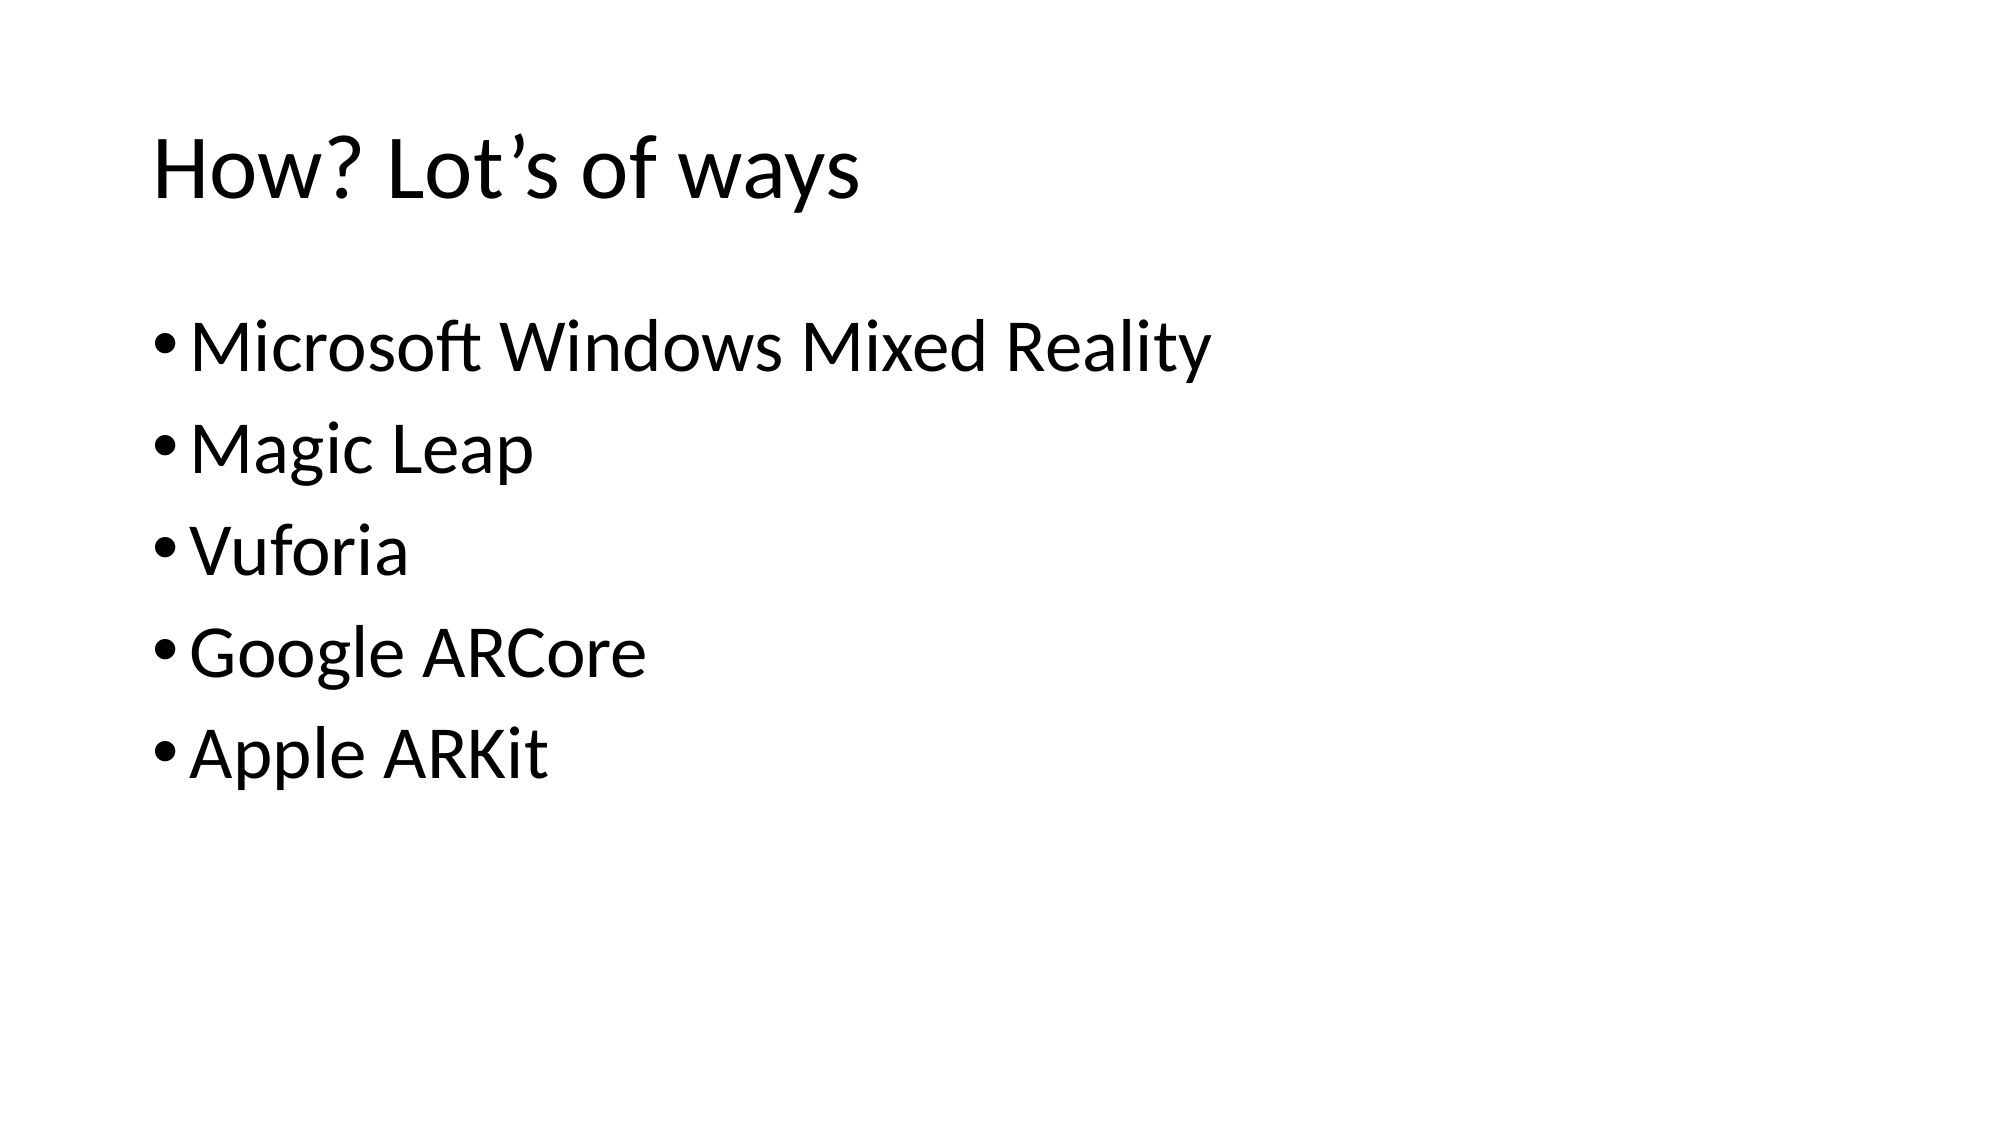

# How? Lot’s of ways
Microsoft Windows Mixed Reality
Magic Leap
Vuforia
Google ARCore
Apple ARKit